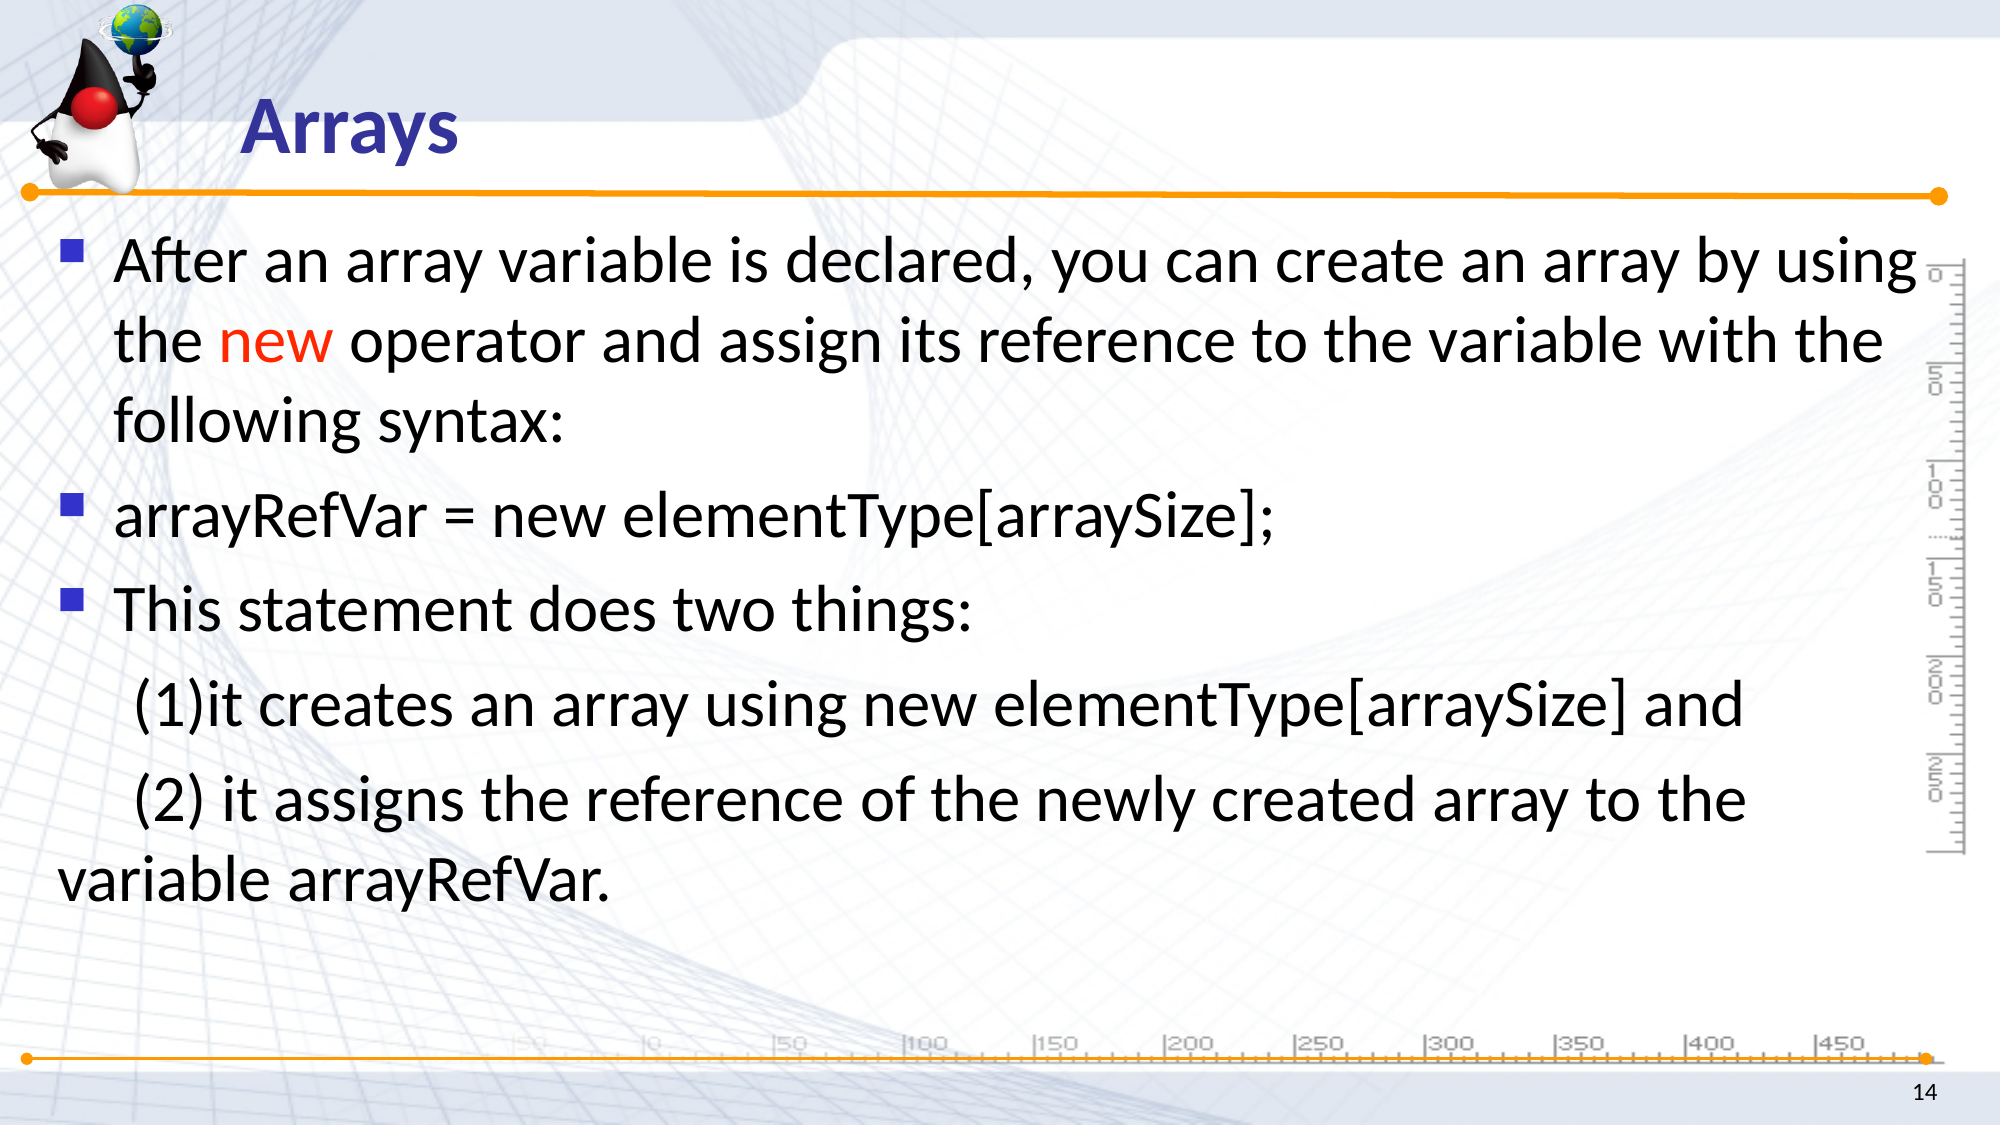

Arrays
After an array variable is declared, you can create an array by using the new operator and assign its reference to the variable with the following syntax:
arrayRefVar = new elementType[arraySize];
This statement does two things:
(1)it creates an array using new elementType[arraySize] and
(2) it assigns the reference of the newly created array to the variable arrayRefVar.
14